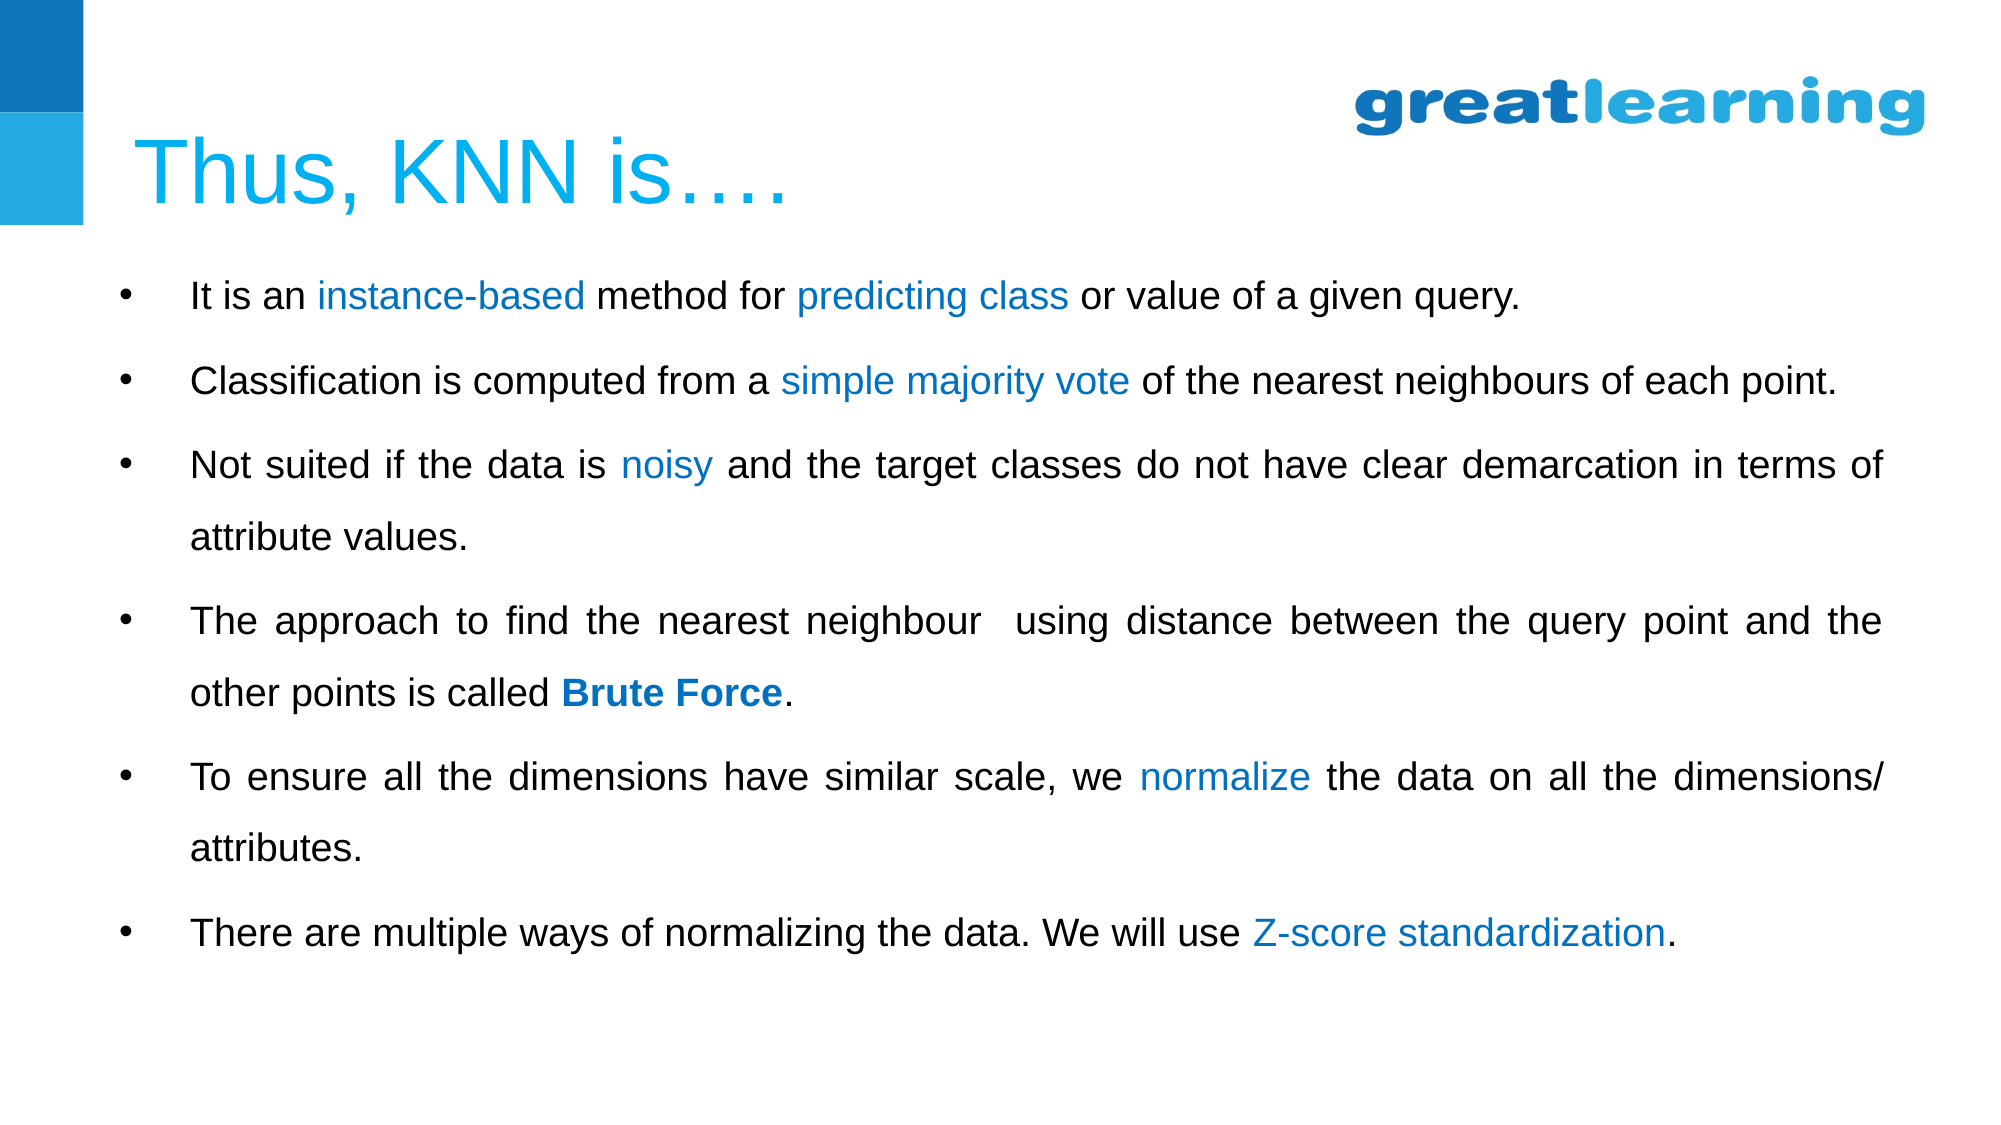

# Thus, KNN is….
It is an instance-based method for predicting class or value of a given query.
Classification is computed from a simple majority vote of the nearest neighbours of each point.
Not suited if the data is noisy and the target classes do not have clear demarcation in terms of attribute values.
The approach to find the nearest neighbour  using distance between the query point and the other points is called Brute Force.
To ensure all the dimensions have similar scale, we normalize the data on all the dimensions/ attributes.
There are multiple ways of normalizing the data. We will use Z-score standardization.